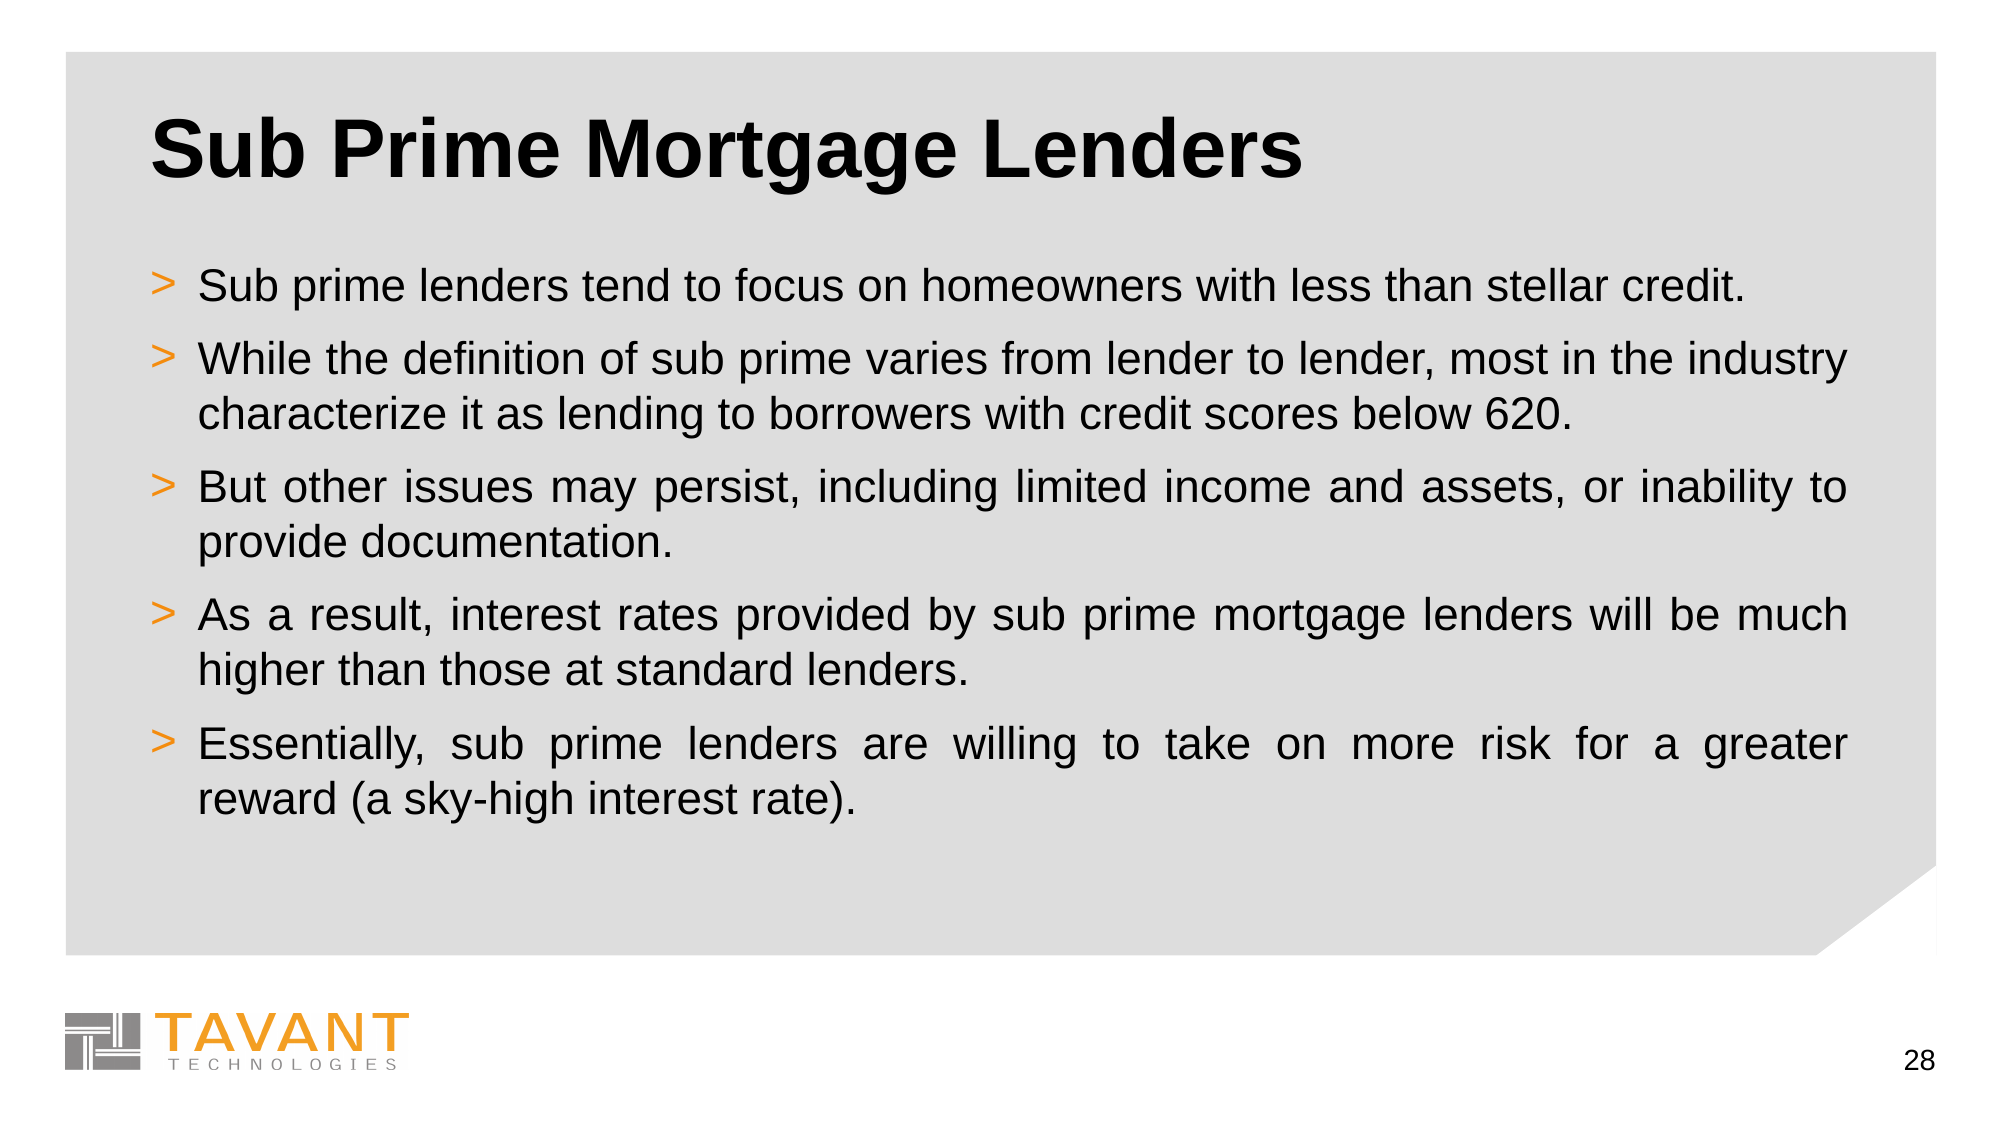

# Sub Prime Mortgage Lenders
Sub prime lenders tend to focus on homeowners with less than stellar credit.
While the definition of sub prime varies from lender to lender, most in the industry characterize it as lending to borrowers with credit scores below 620.
But other issues may persist, including limited income and assets, or inability to provide documentation.
As a result, interest rates provided by sub prime mortgage lenders will be much higher than those at standard lenders.
Essentially, sub prime lenders are willing to take on more risk for a greater reward (a sky-high interest rate).
28